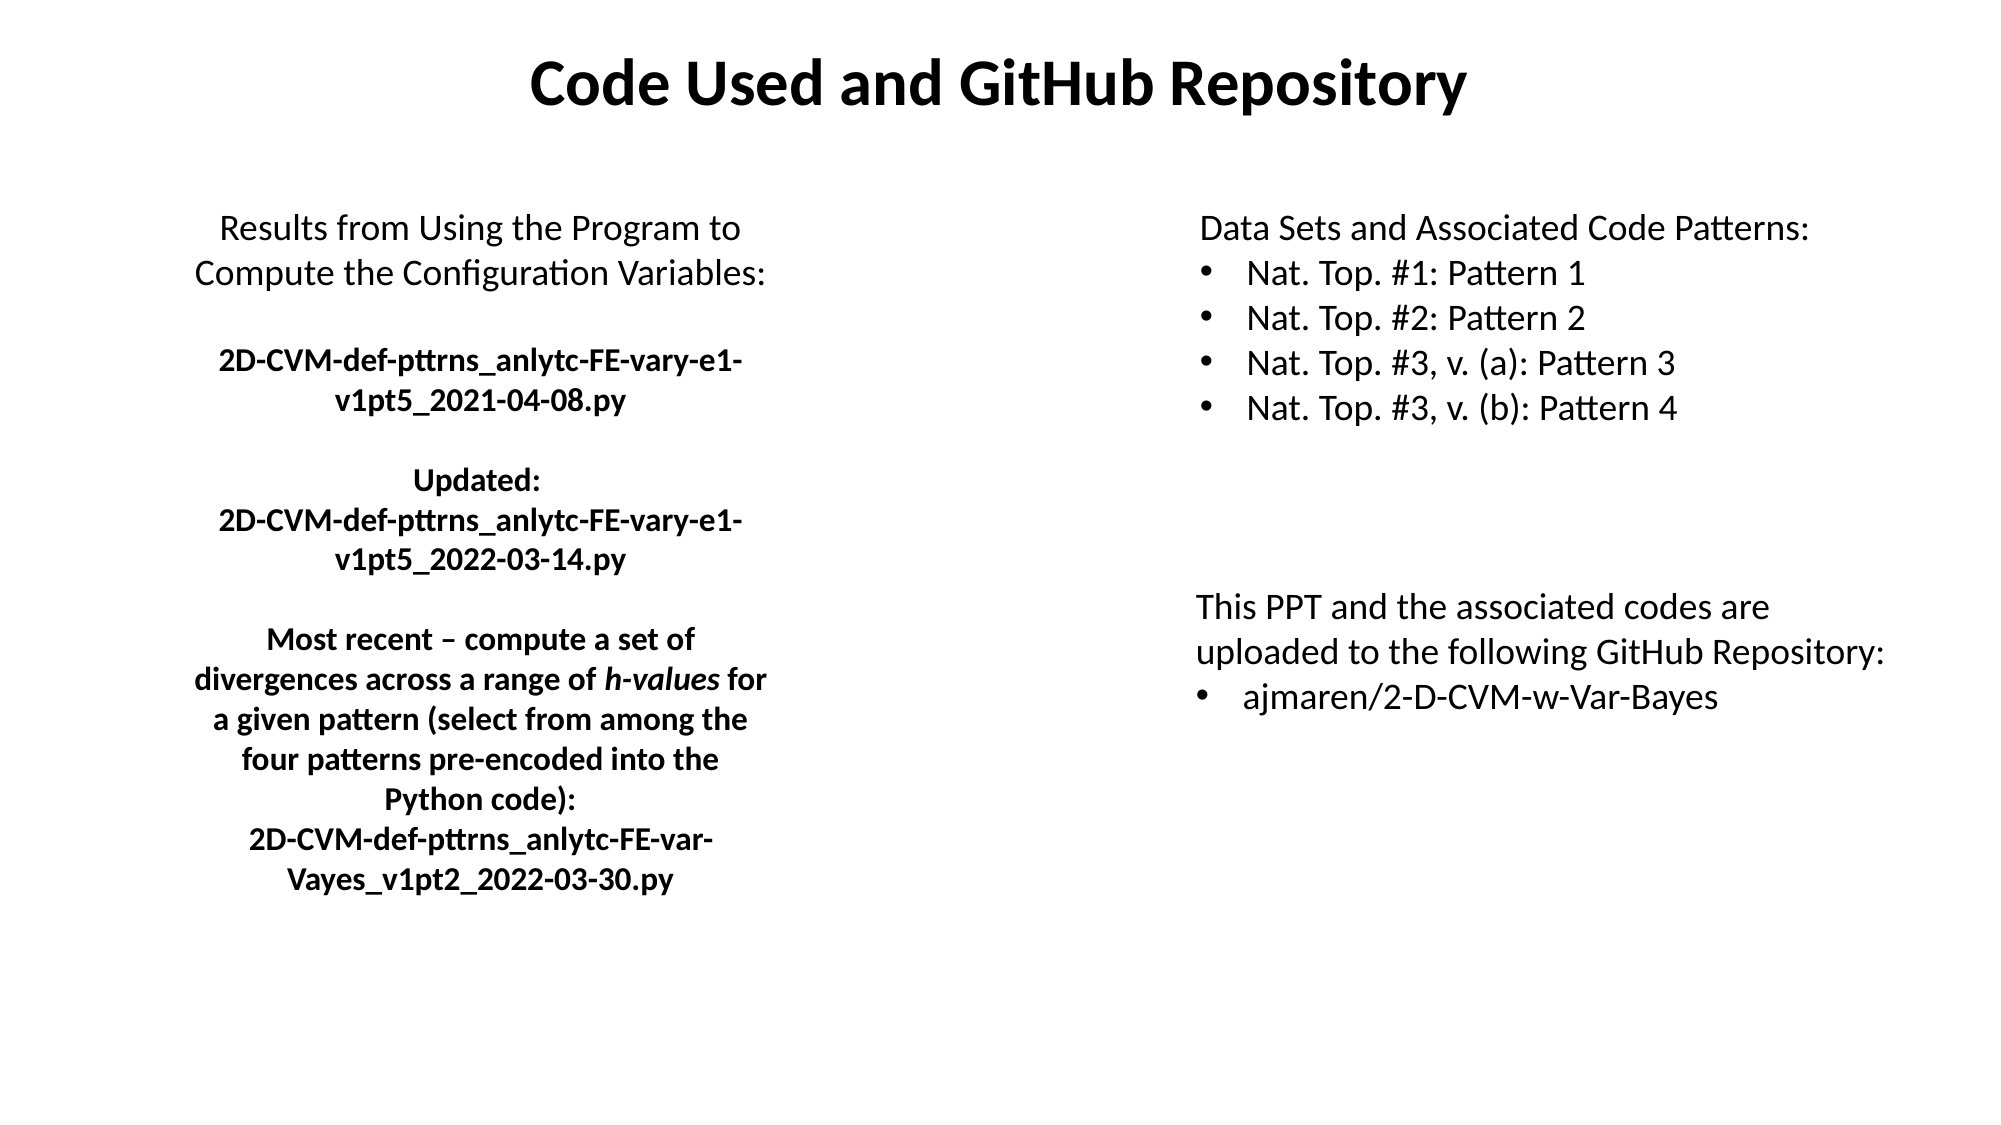

Code Used and GitHub Repository
Results from Using the Program to Compute the Configuration Variables:

2D-CVM-def-pttrns_anlytc-FE-vary-e1-v1pt5_2021-04-08.py

Updated:
2D-CVM-def-pttrns_anlytc-FE-vary-e1-v1pt5_2022-03-14.py

Most recent – compute a set of divergences across a range of h-values for a given pattern (select from among the four patterns pre-encoded into the Python code):
2D-CVM-def-pttrns_anlytc-FE-var-Vayes_v1pt2_2022-03-30.py

Data Sets and Associated Code Patterns:
Nat. Top. #1: Pattern 1
Nat. Top. #2: Pattern 2
Nat. Top. #3, v. (a): Pattern 3
Nat. Top. #3, v. (b): Pattern 4
This PPT and the associated codes are uploaded to the following GitHub Repository:
ajmaren/2-D-CVM-w-Var-Bayes